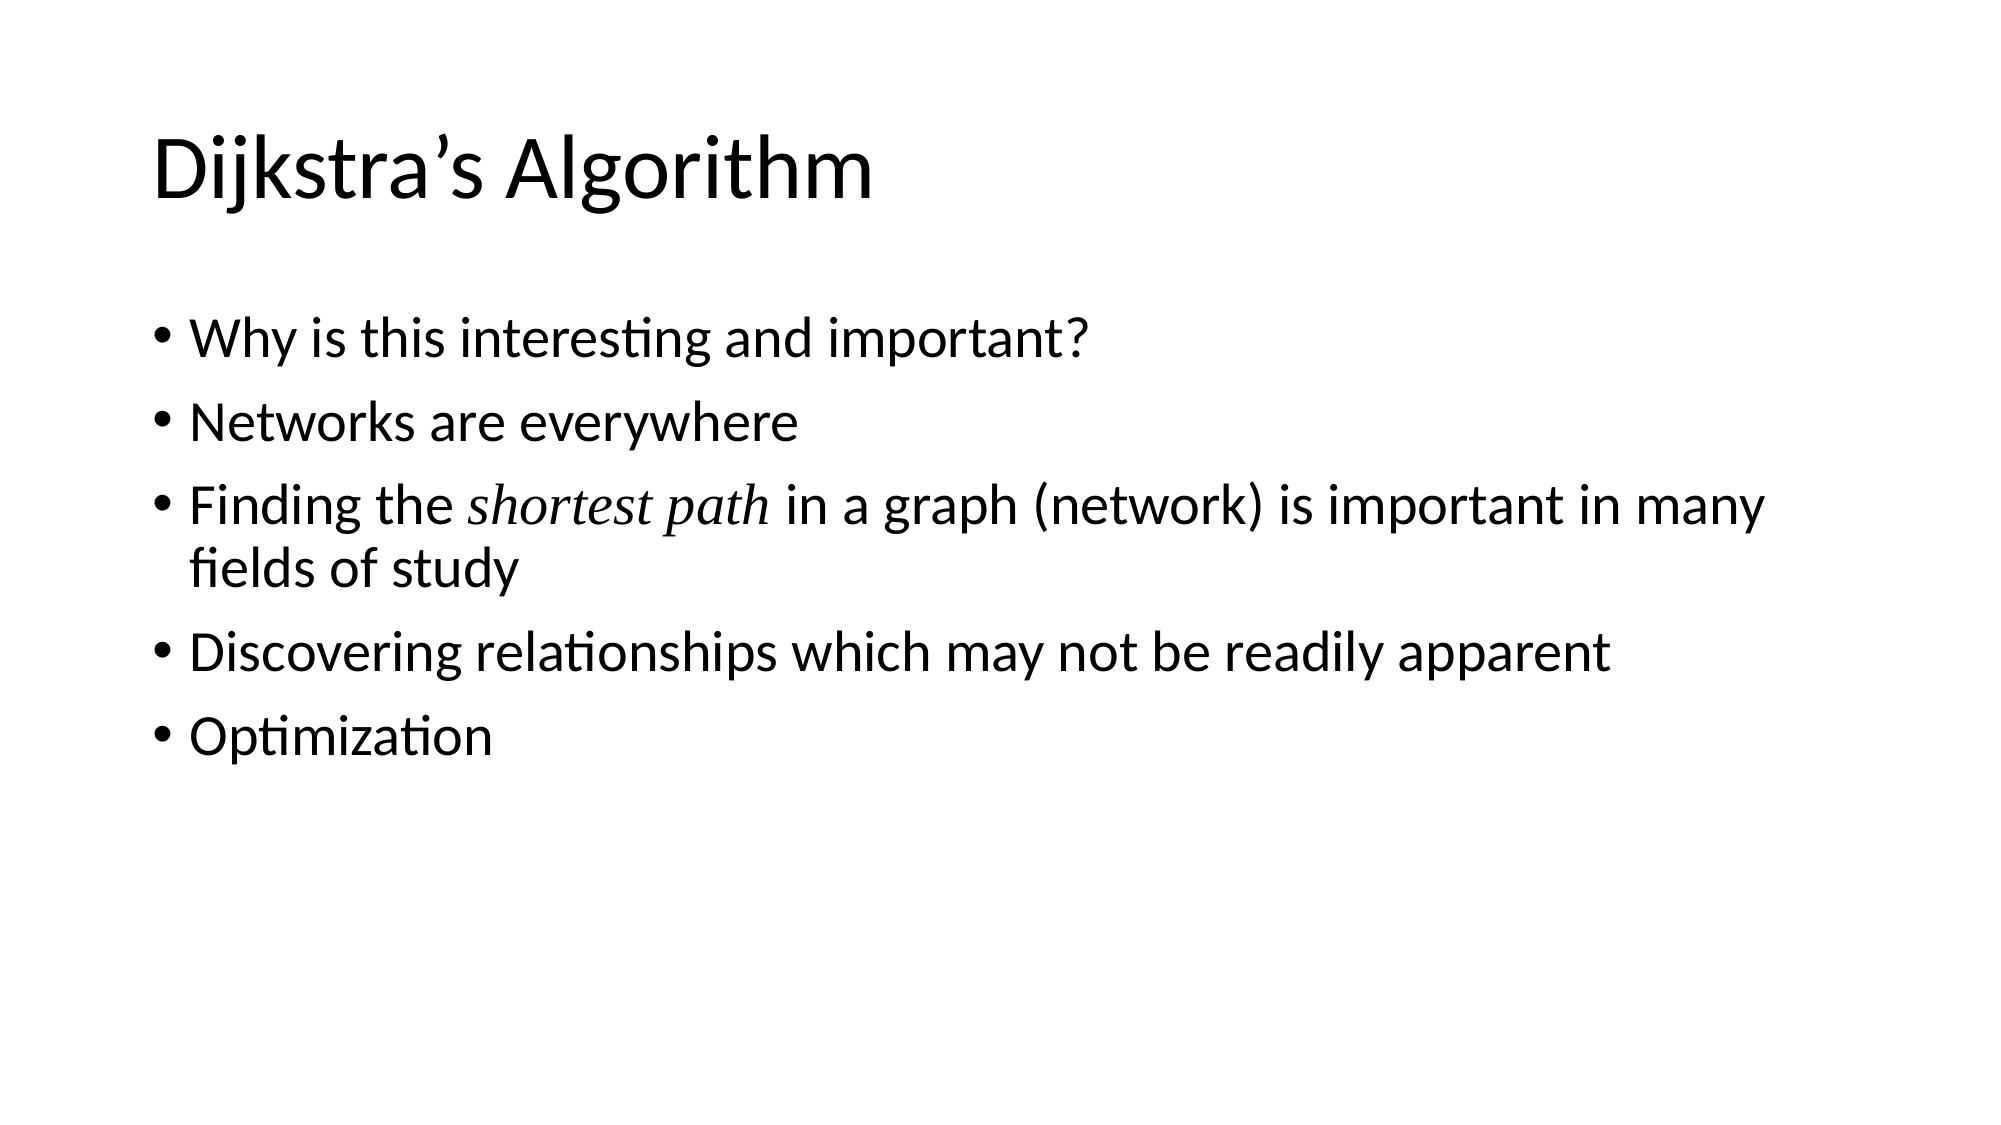

# Dijkstra’s Algorithm
Why is this interesting and important?
Networks are everywhere
Finding the shortest path in a graph (network) is important in many fields of study
Discovering relationships which may not be readily apparent
Optimization